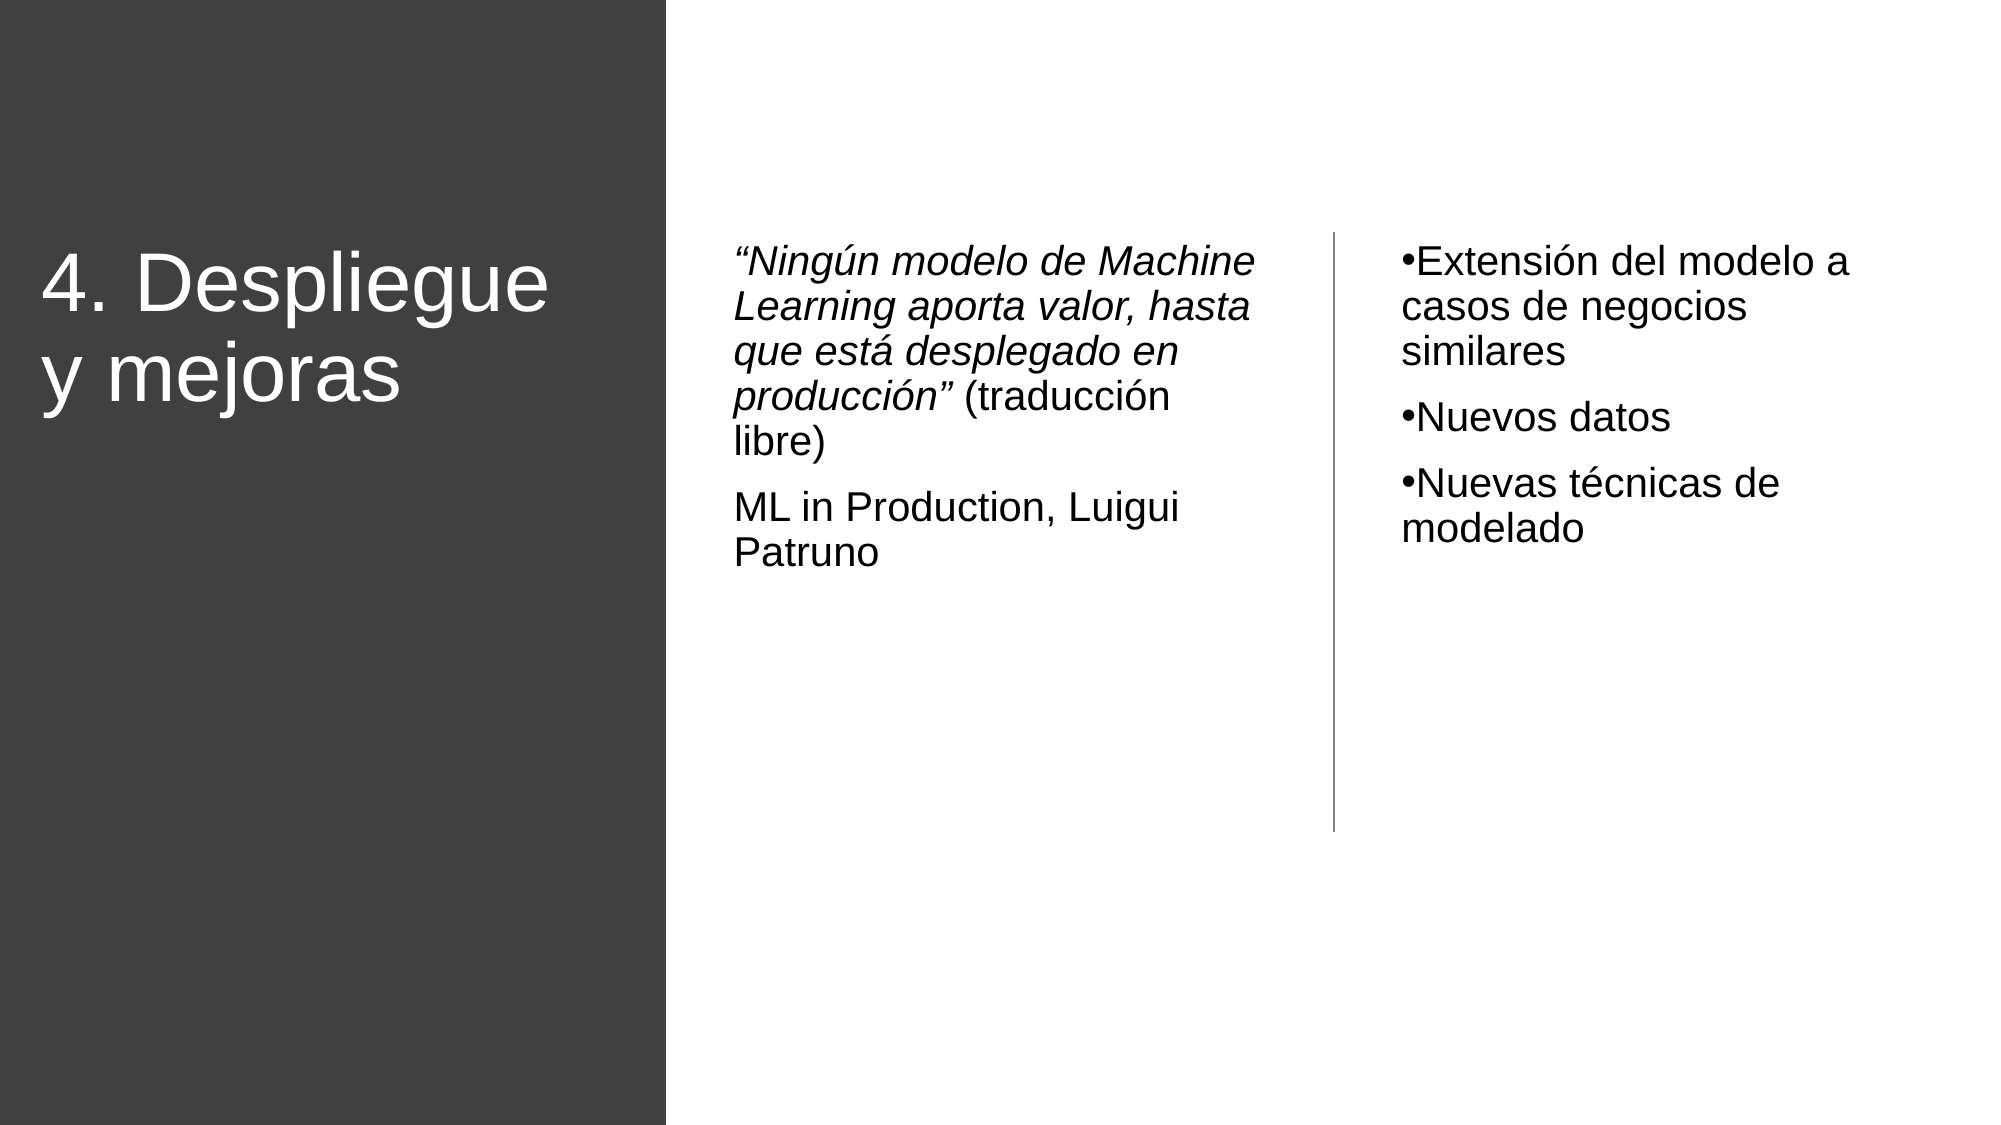

# 4. Despliegue y mejoras
“Ningún modelo de Machine Learning aporta valor, hasta que está desplegado en producción” (traducción libre)
ML in Production, Luigui Patruno
Extensión del modelo a casos de negocios similares
Nuevos datos
Nuevas técnicas de modelado